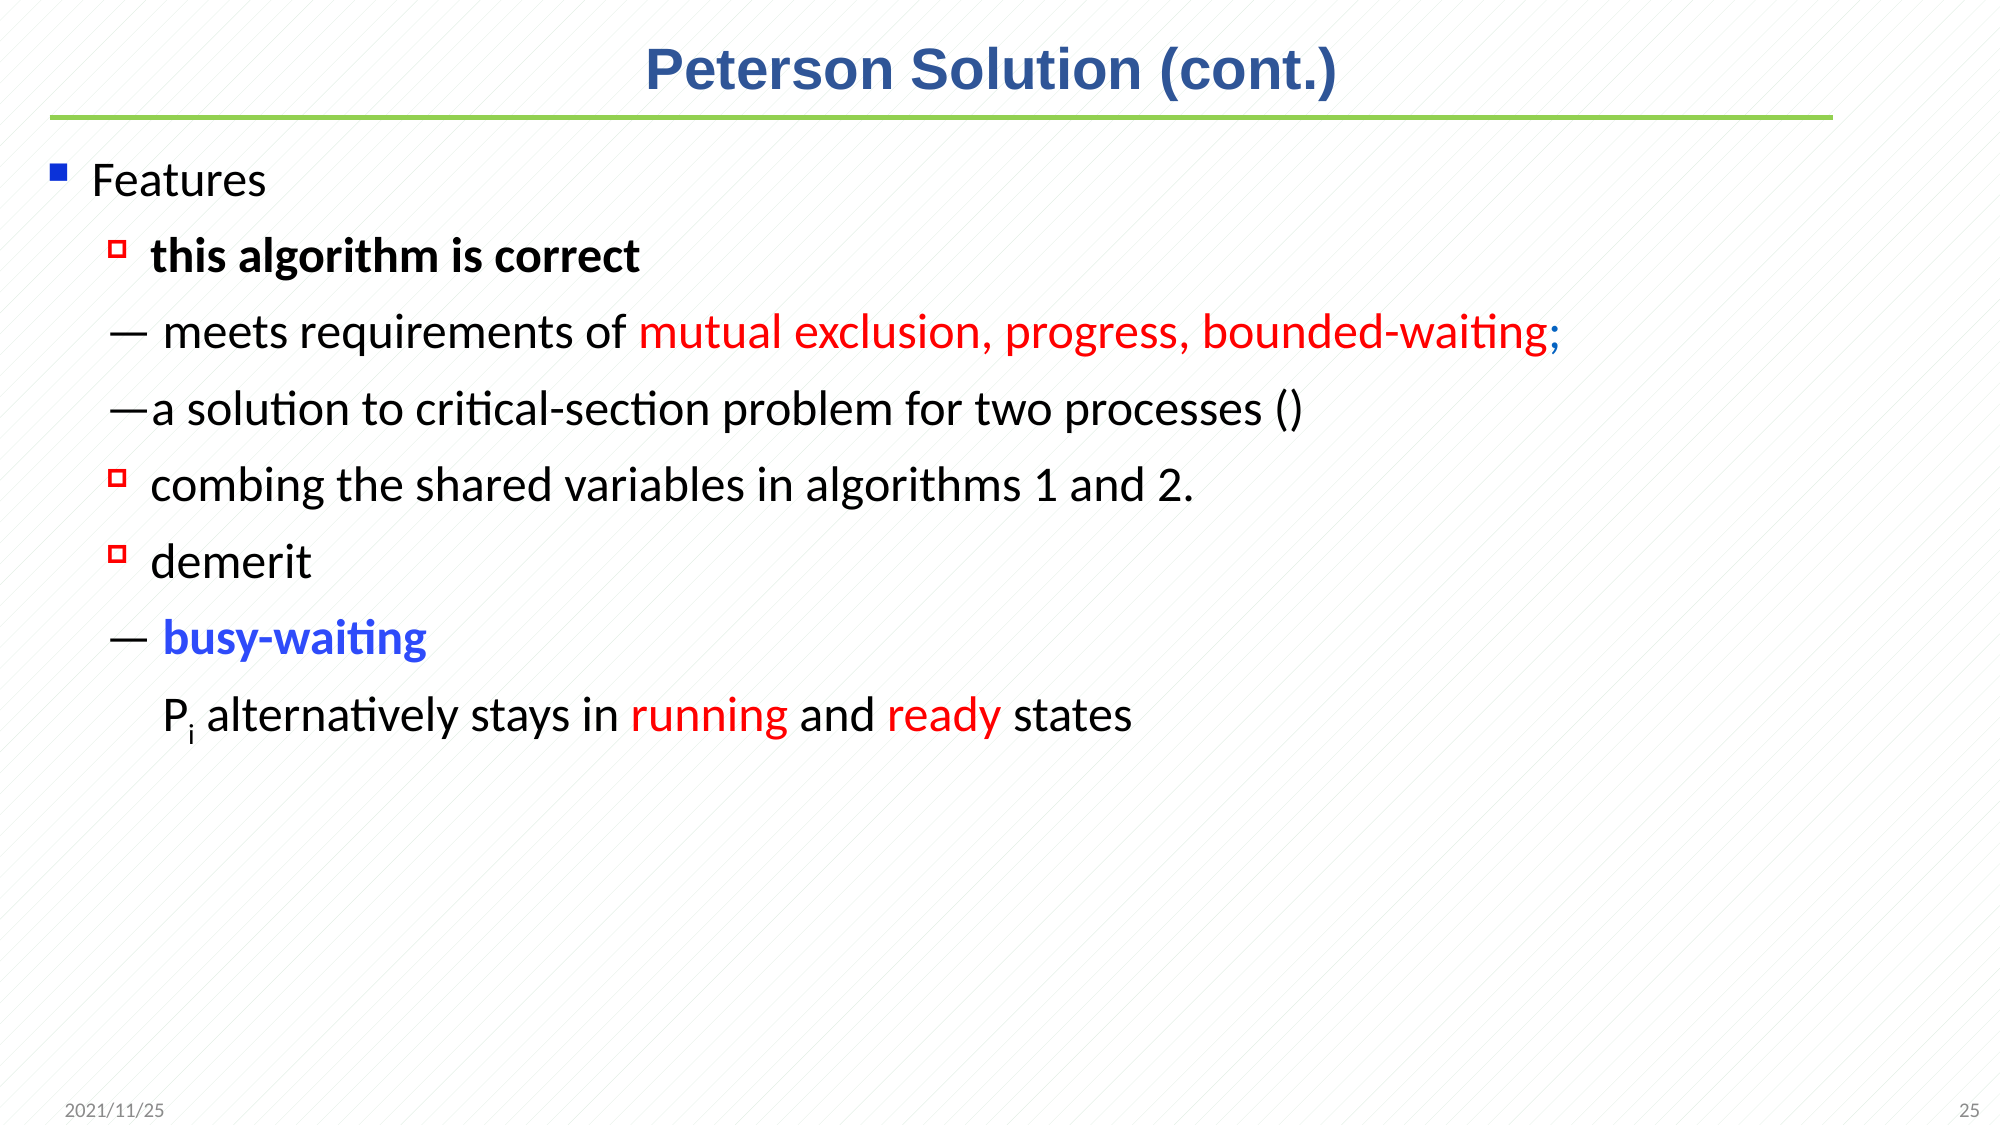

# Peterson Solution (cont.)
Features
this algorithm is correct
— meets requirements of mutual exclusion, progress, bounded-waiting;
—a solution to critical-section problem for two processes ()
combing the shared variables in algorithms 1 and 2.
demerit
— busy-waiting
     Pi alternatively stays in running and ready states

25
2021/11/25